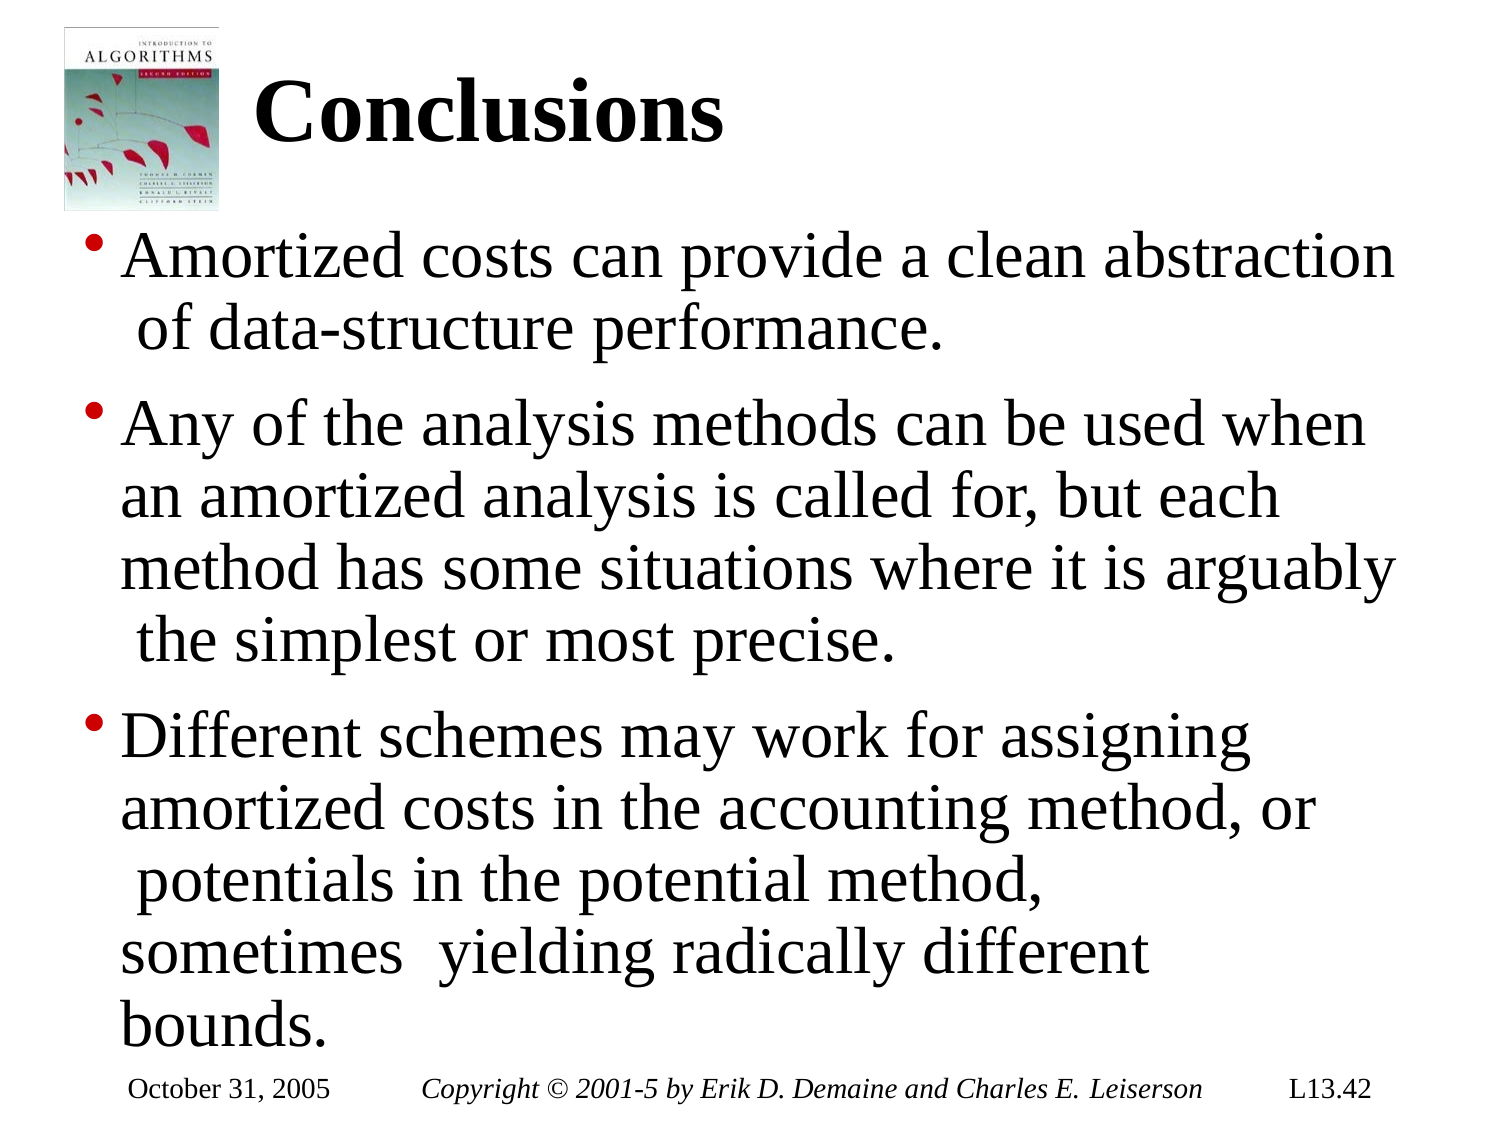

# Conclusions
Amortized costs can provide a clean abstraction  of data-structure performance.
Any of the analysis methods can be used when  an amortized analysis is called for, but each  method has some situations where it is arguably  the simplest or most precise.
Different schemes may work for assigning  amortized costs in the accounting method, or  potentials in the potential method, sometimes  yielding radically different bounds.
October 31, 2005
Copyright © 2001-5 by Erik D. Demaine and Charles E. Leiserson
L13.42